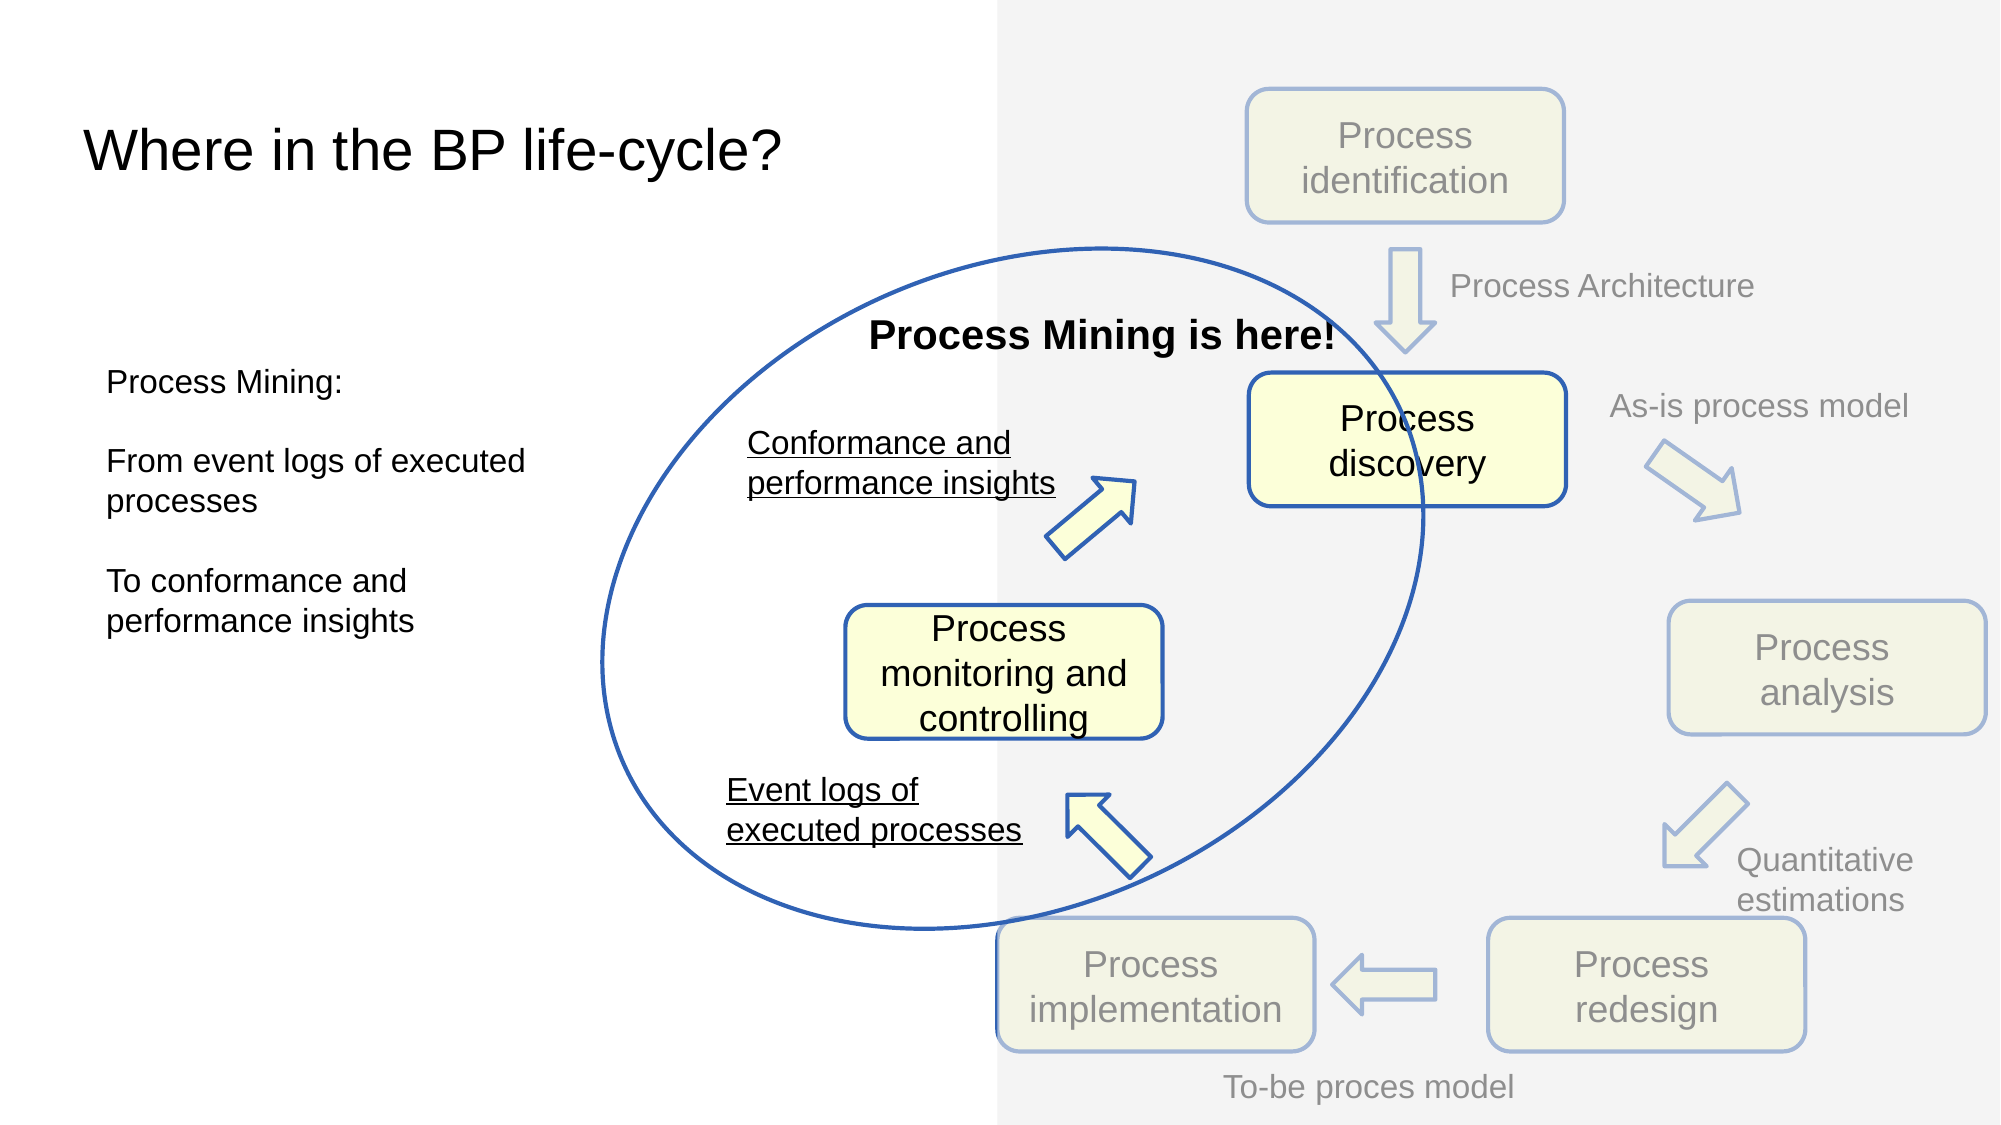

Process identification
# Where in the BP life-cycle?

Process Architecture

Process Mining is here!
Process Mining:

From event logs of executed processes

To conformance and performance insights
Process discovery
As-is process model
Conformance and performance insights

Process
analysis
Process
monitoring and controlling
Event logs of executed processes

Quantitative estimations
Process
implementation
Process
redesign

To-be proces model